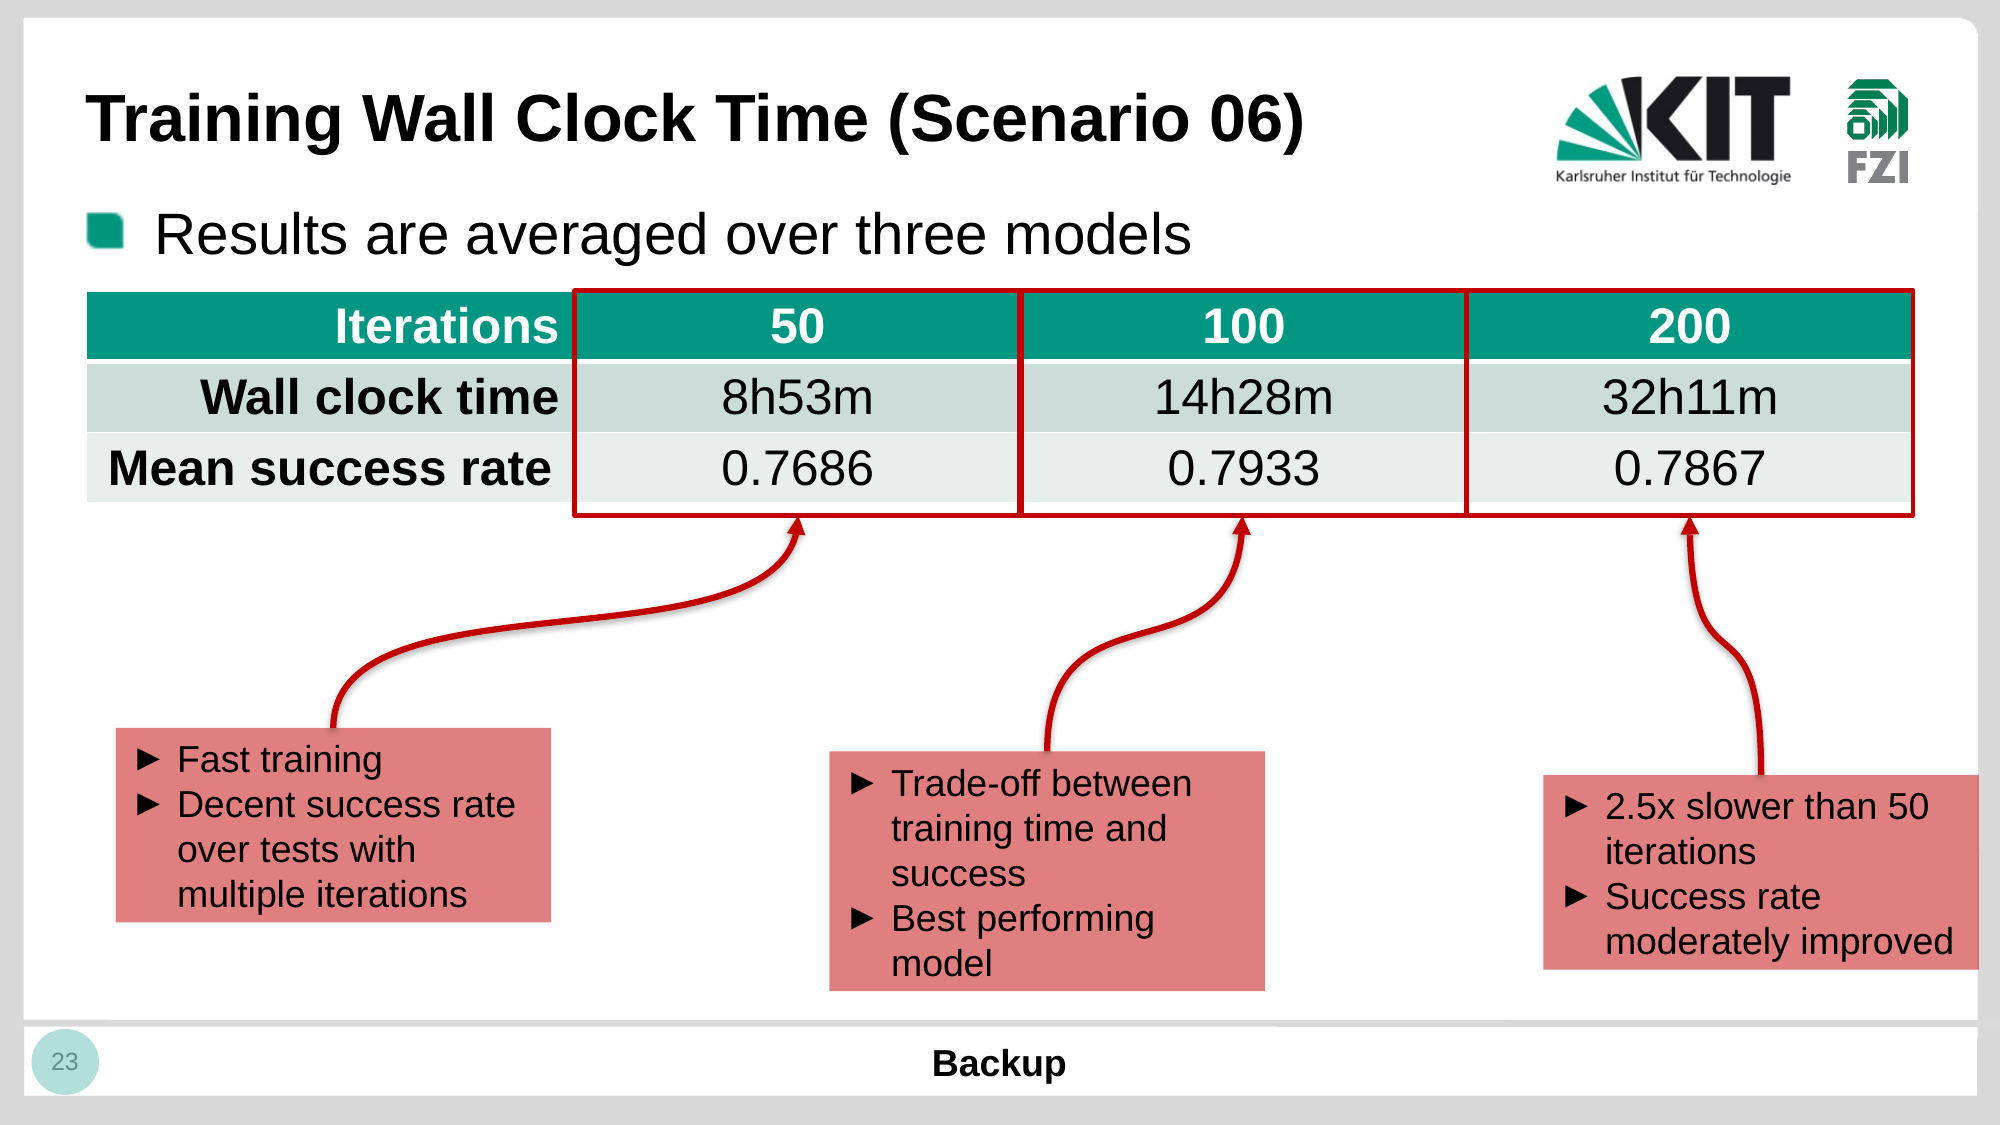

# Training Wall Clock Time (Scenario 06)
Results are averaged over three models
| Iterations | 50 | 100 | 200 |
| --- | --- | --- | --- |
| Wall clock time | 8h53m | 14h28m | 32h11m |
| Mean success rate | 0.7686 | 0.7933 | 0.7867 |

Fast training
Decent success rate over tests with multiple iterations
Trade-off between training time and success
Best performing model
2.5x slower than 50 iterations
Success rate moderately improved
23
Backup